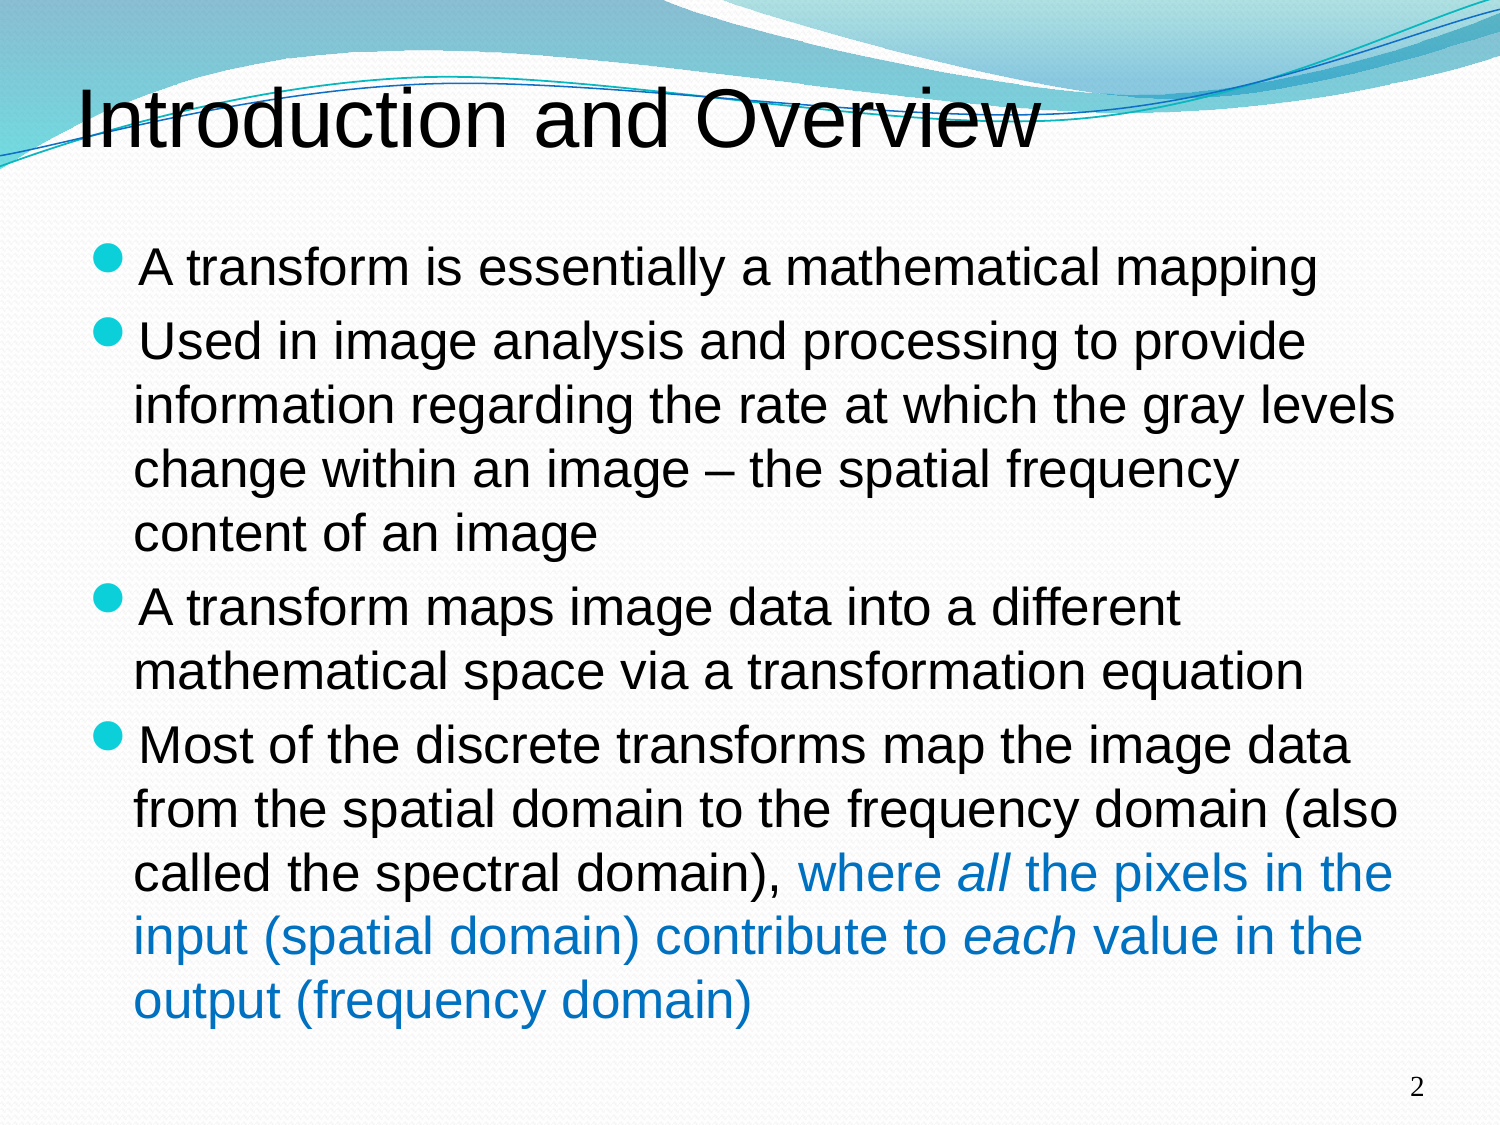

# Introduction and Overview
A transform is essentially a mathematical mapping
Used in image analysis and processing to provide information regarding the rate at which the gray levels change within an image – the spatial frequency content of an image
A transform maps image data into a different mathematical space via a transformation equation
Most of the discrete transforms map the image data from the spatial domain to the frequency domain (also called the spectral domain), where all the pixels in the input (spatial domain) contribute to each value in the output (frequency domain)

2